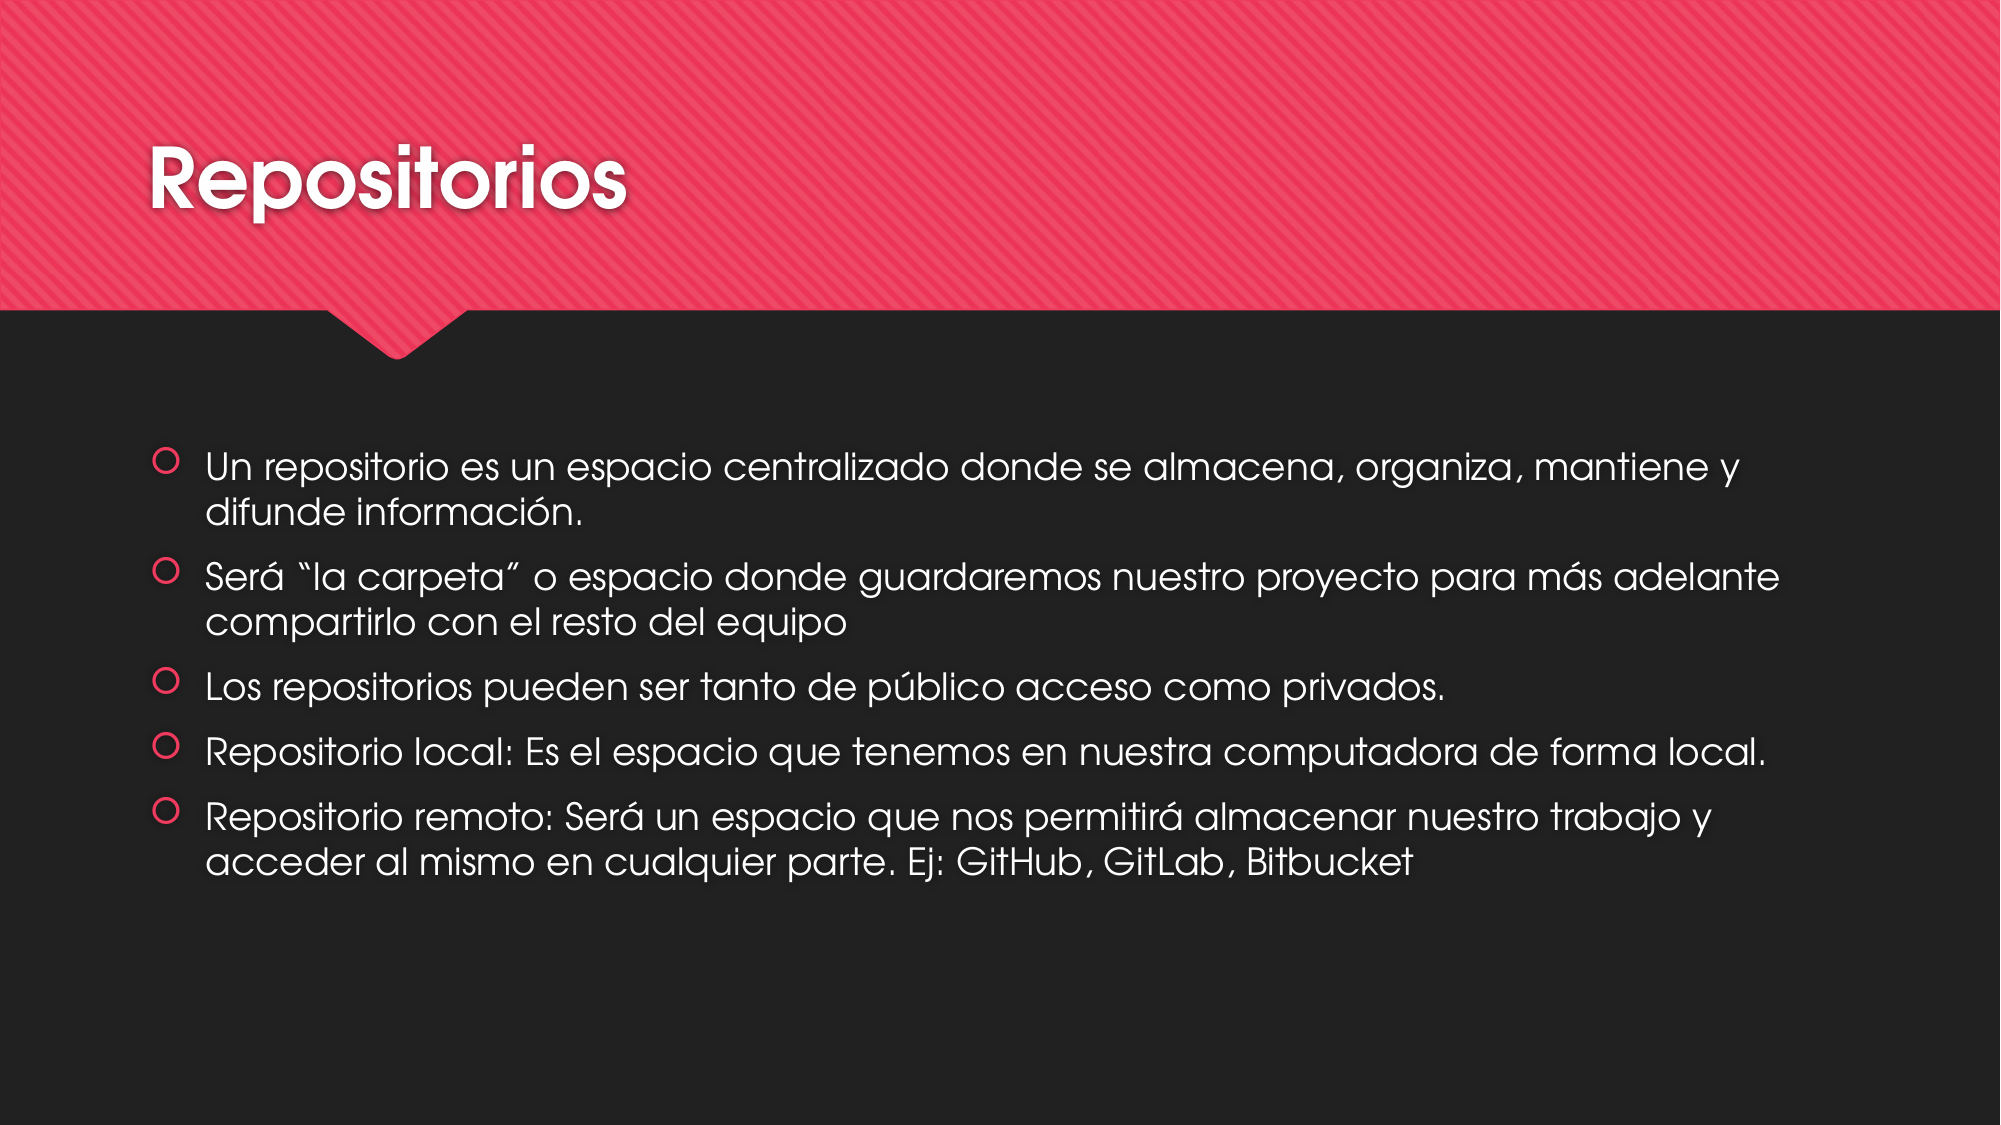

# Repositorios
Un repositorio es un espacio centralizado donde se almacena, organiza, mantiene y difunde información.
Será “la carpeta” o espacio donde guardaremos nuestro proyecto para más adelante compartirlo con el resto del equipo
Los repositorios pueden ser tanto de público acceso como privados.
Repositorio local: Es el espacio que tenemos en nuestra computadora de forma local.
Repositorio remoto: Será un espacio que nos permitirá almacenar nuestro trabajo y acceder al mismo en cualquier parte. Ej: GitHub, GitLab, Bitbucket